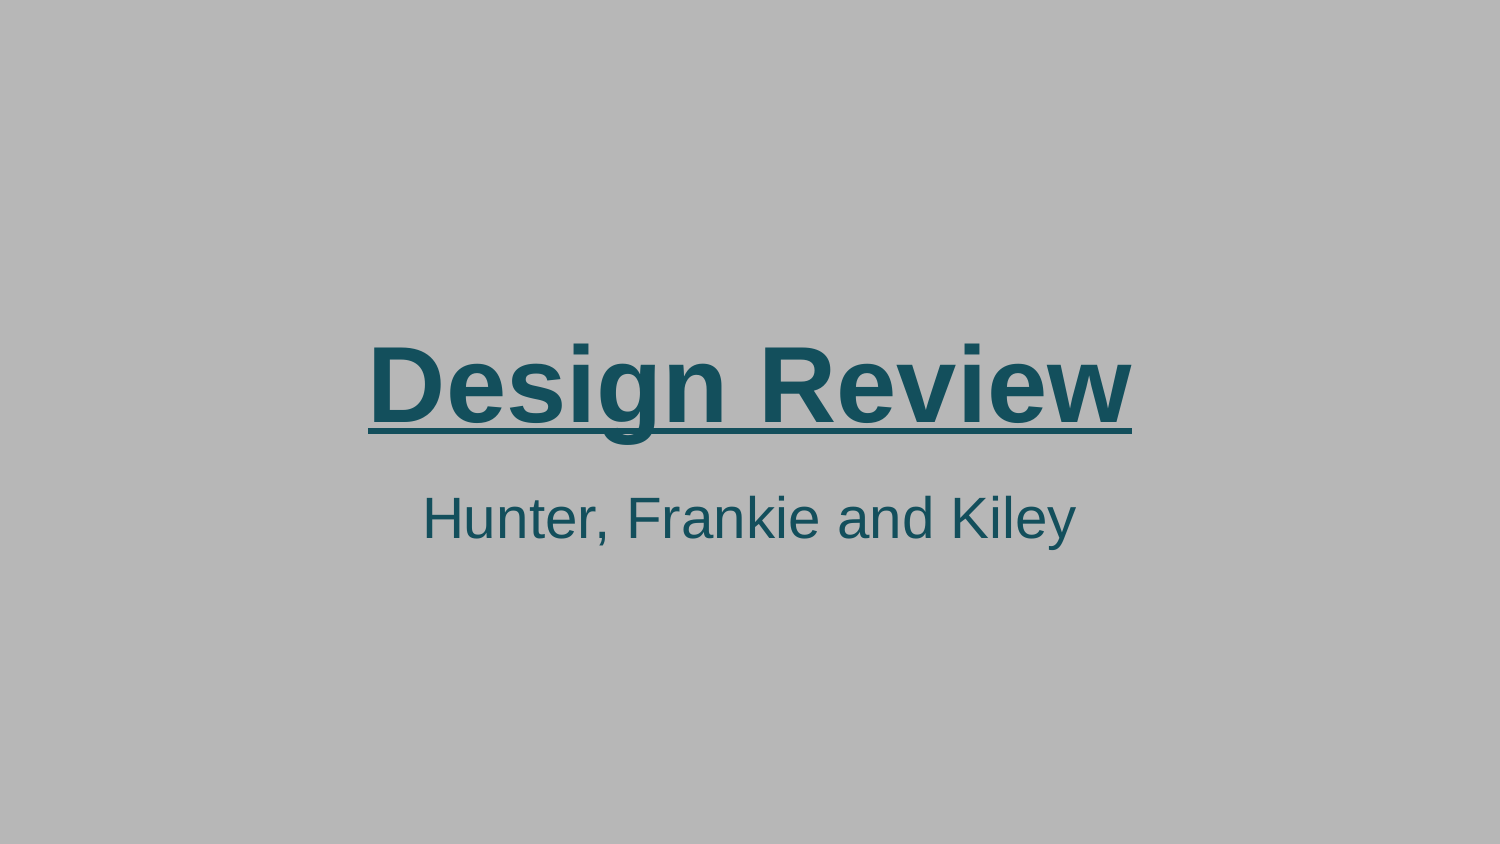

# Design Review
Hunter, Frankie and Kiley